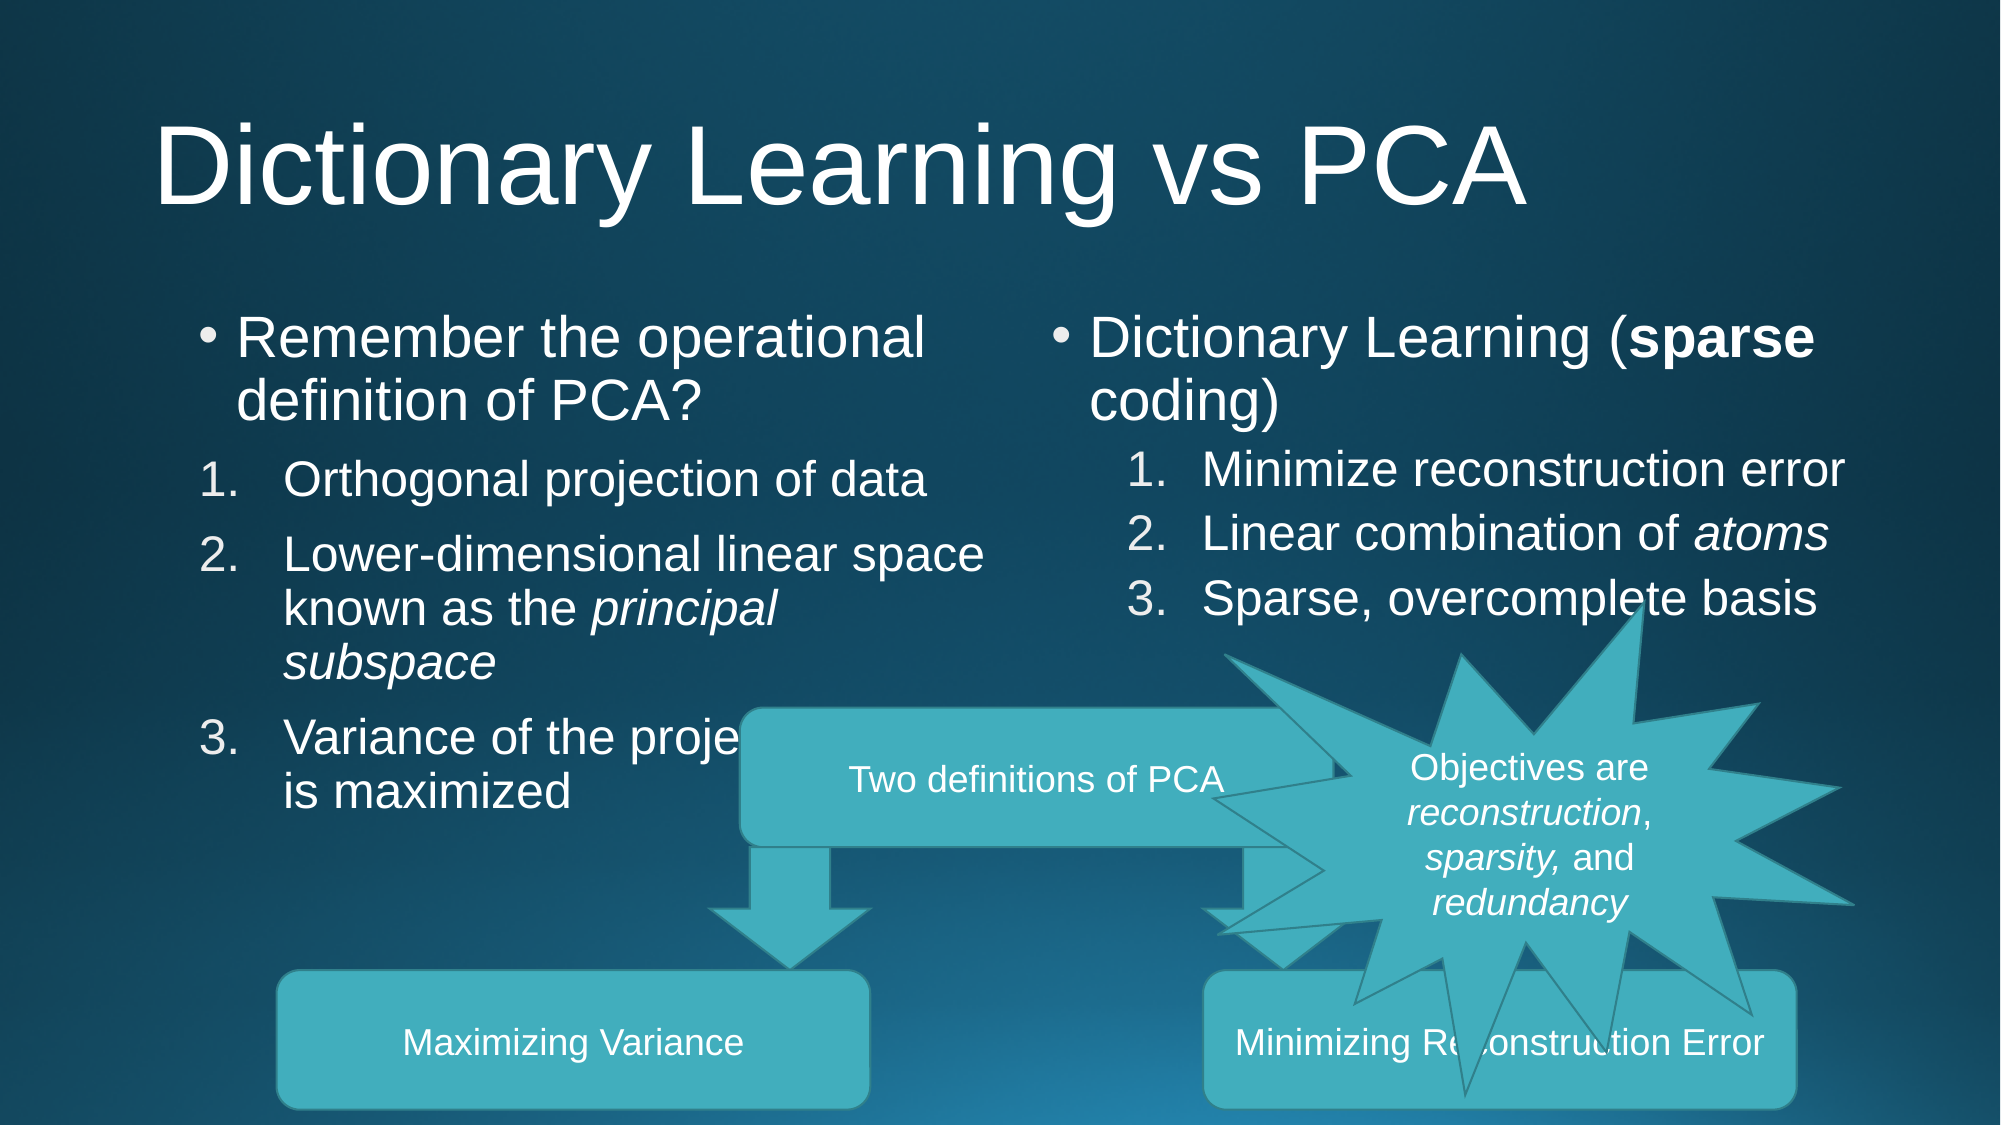

# Dictionary Learning vs PCA
Remember the operational definition of PCA?
Orthogonal projection of data
Lower-dimensional linear space known as the principal subspace
Variance of the projected data is maximized

Dictionary Learning (sparse coding)
Minimize reconstruction error
Linear combination of atoms
Sparse, overcomplete basis

Objectives are reconstruction, sparsity, and redundancy
Two definitions of PCA

Maximizing Variance
Minimizing Reconstruction Error